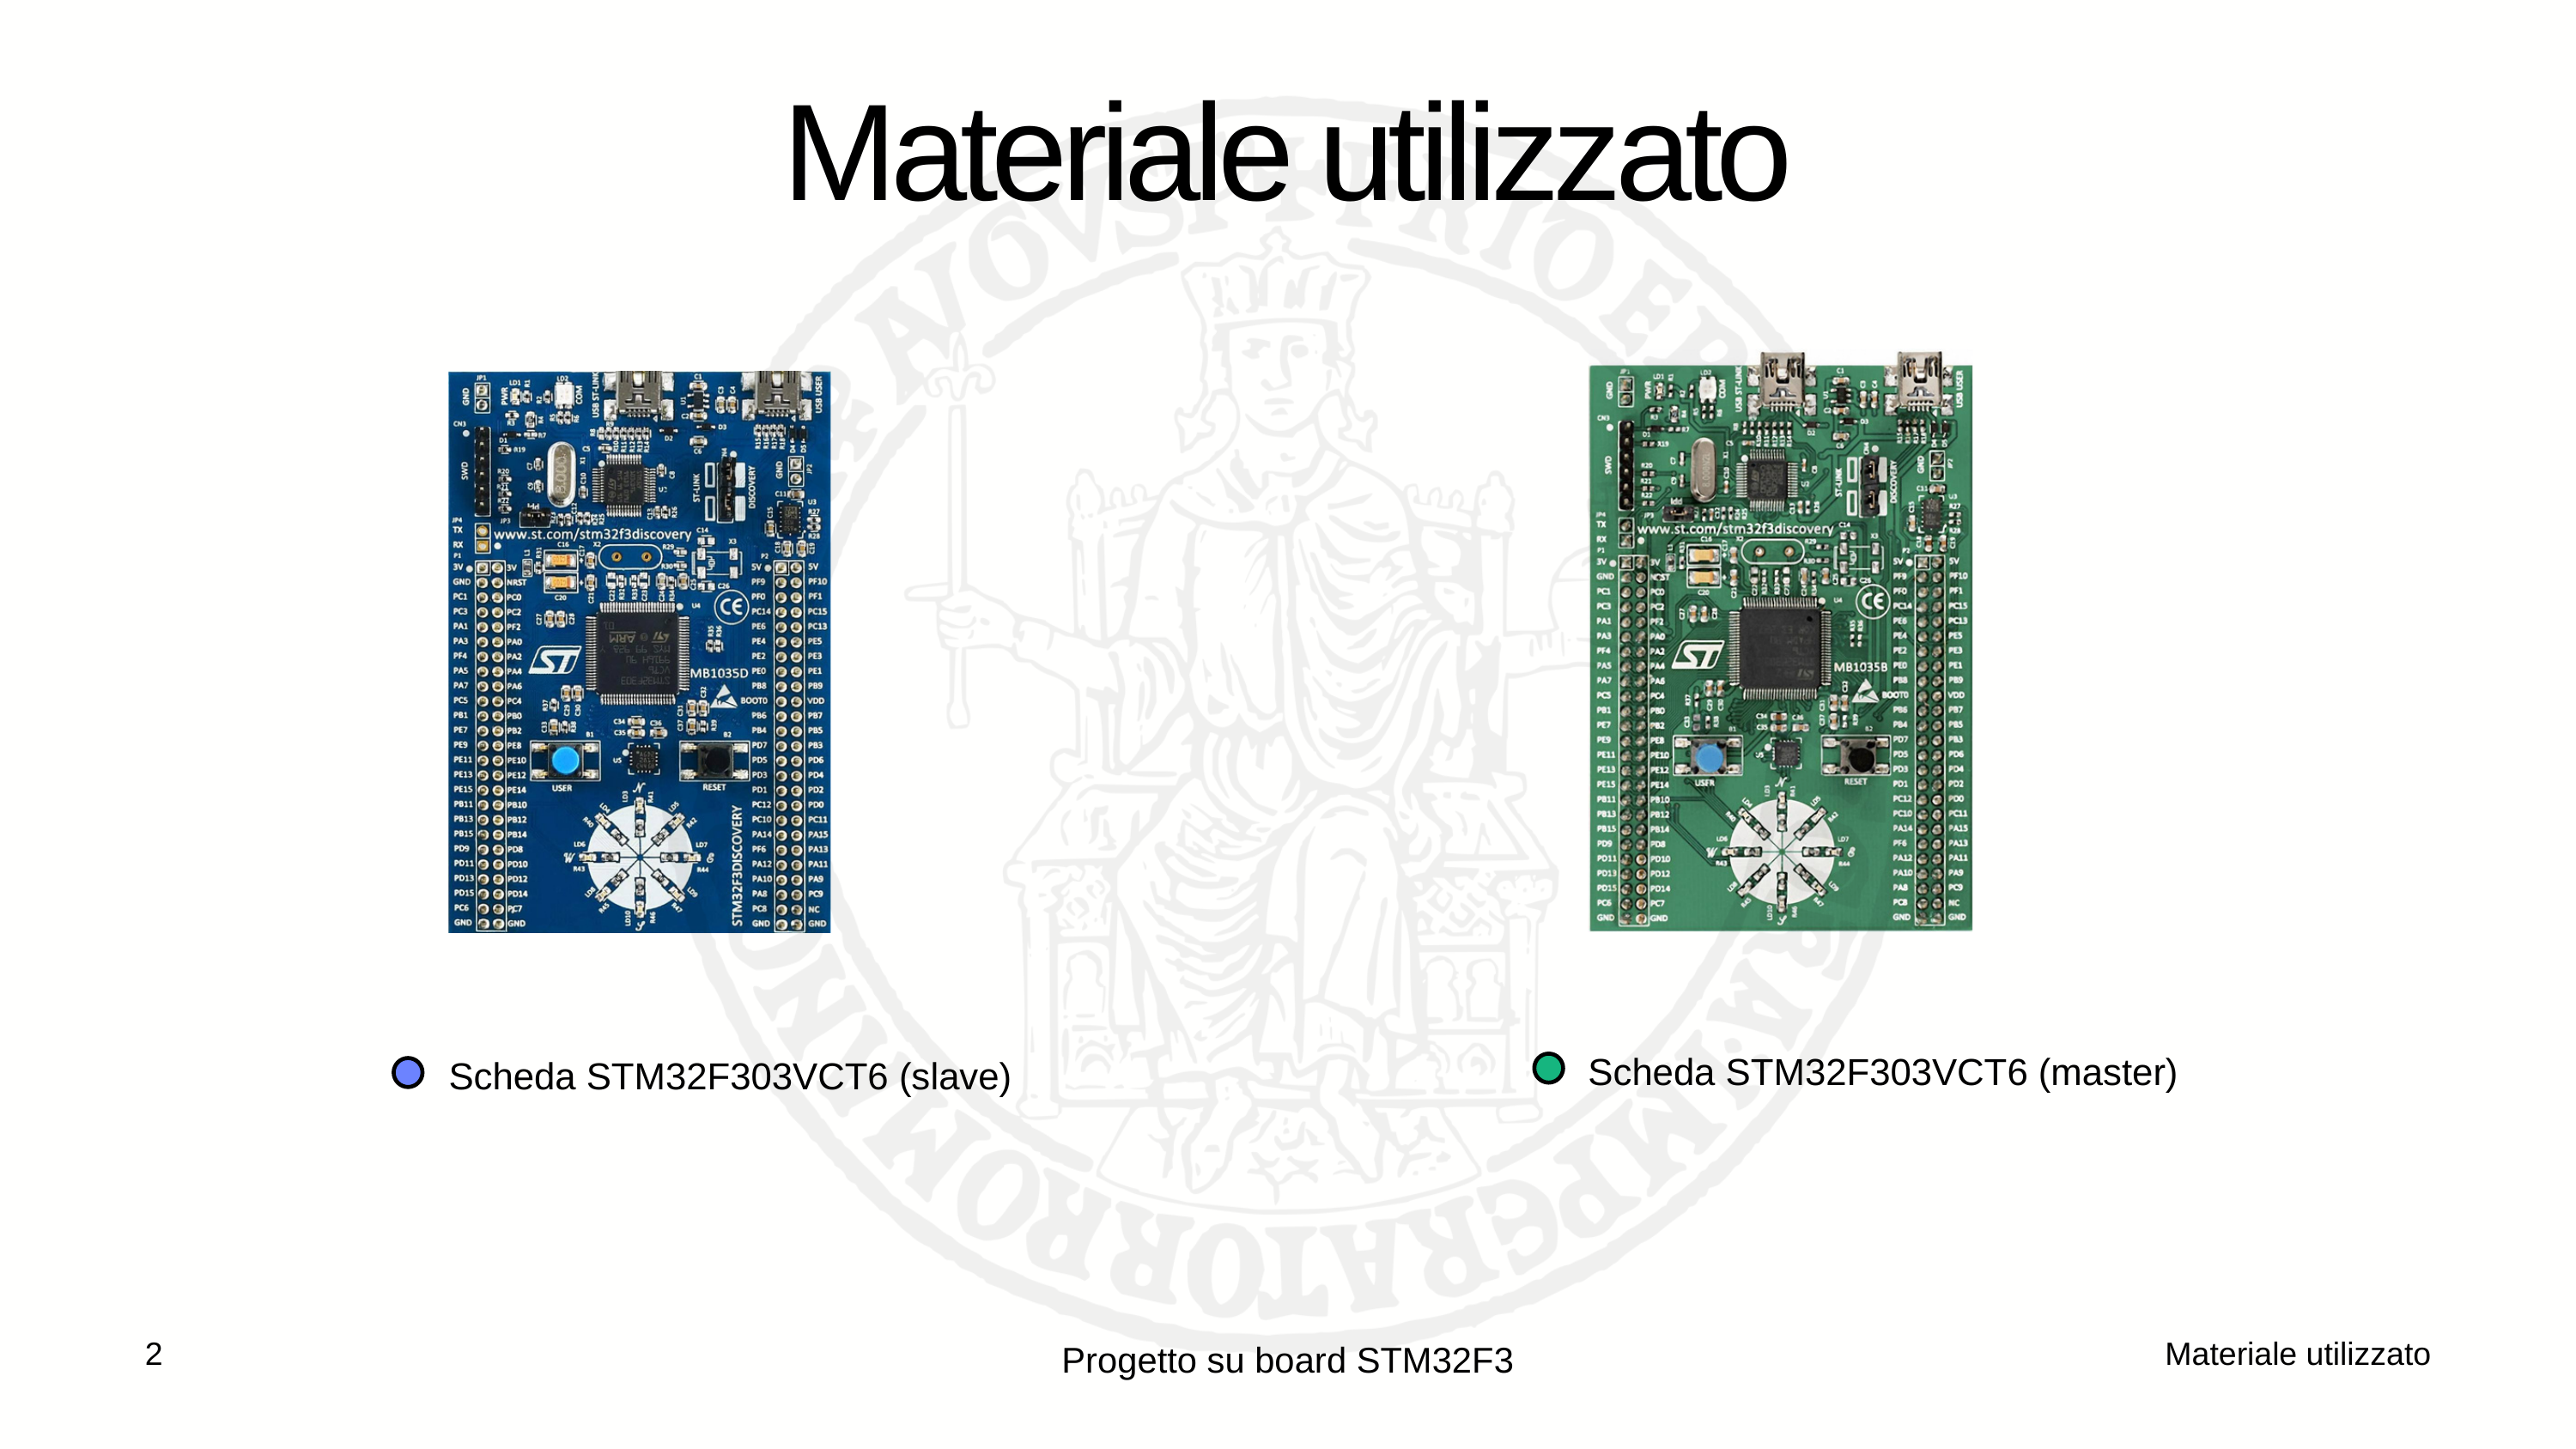

Materiale utilizzato

Scheda STM32F303VCT6 (master)
Scheda STM32F303VCT6 (slave)

2
Materiale utilizzato
Progetto su board STM32F3